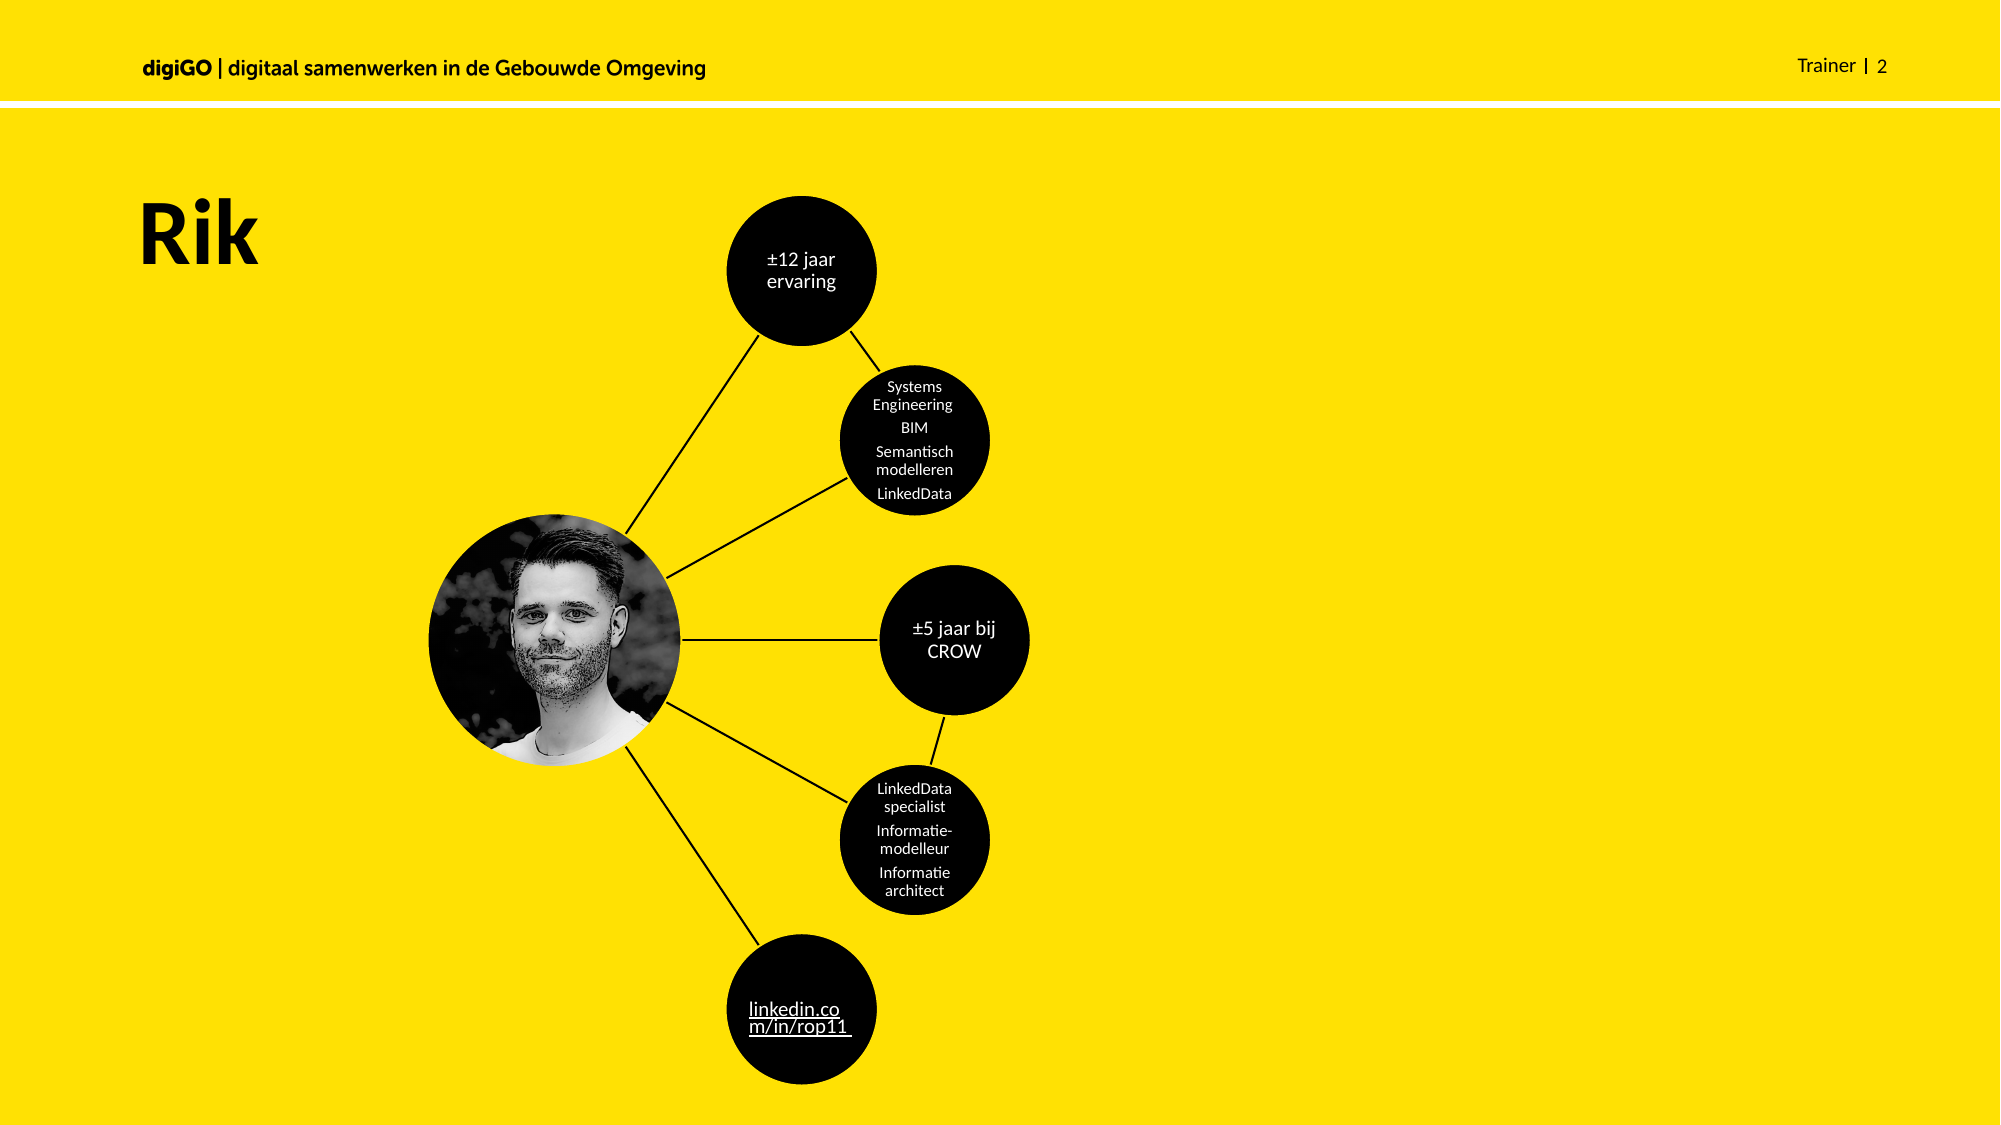

Trainer
2
# Rik
±12 jaar ervaring
Systems Engineering
BIM
Semantisch modelleren
LinkedData
±5 jaar bij CROW
LinkedData specialist
Informatie-modelleur
Informatie architect
linkedin.com/in/rop11